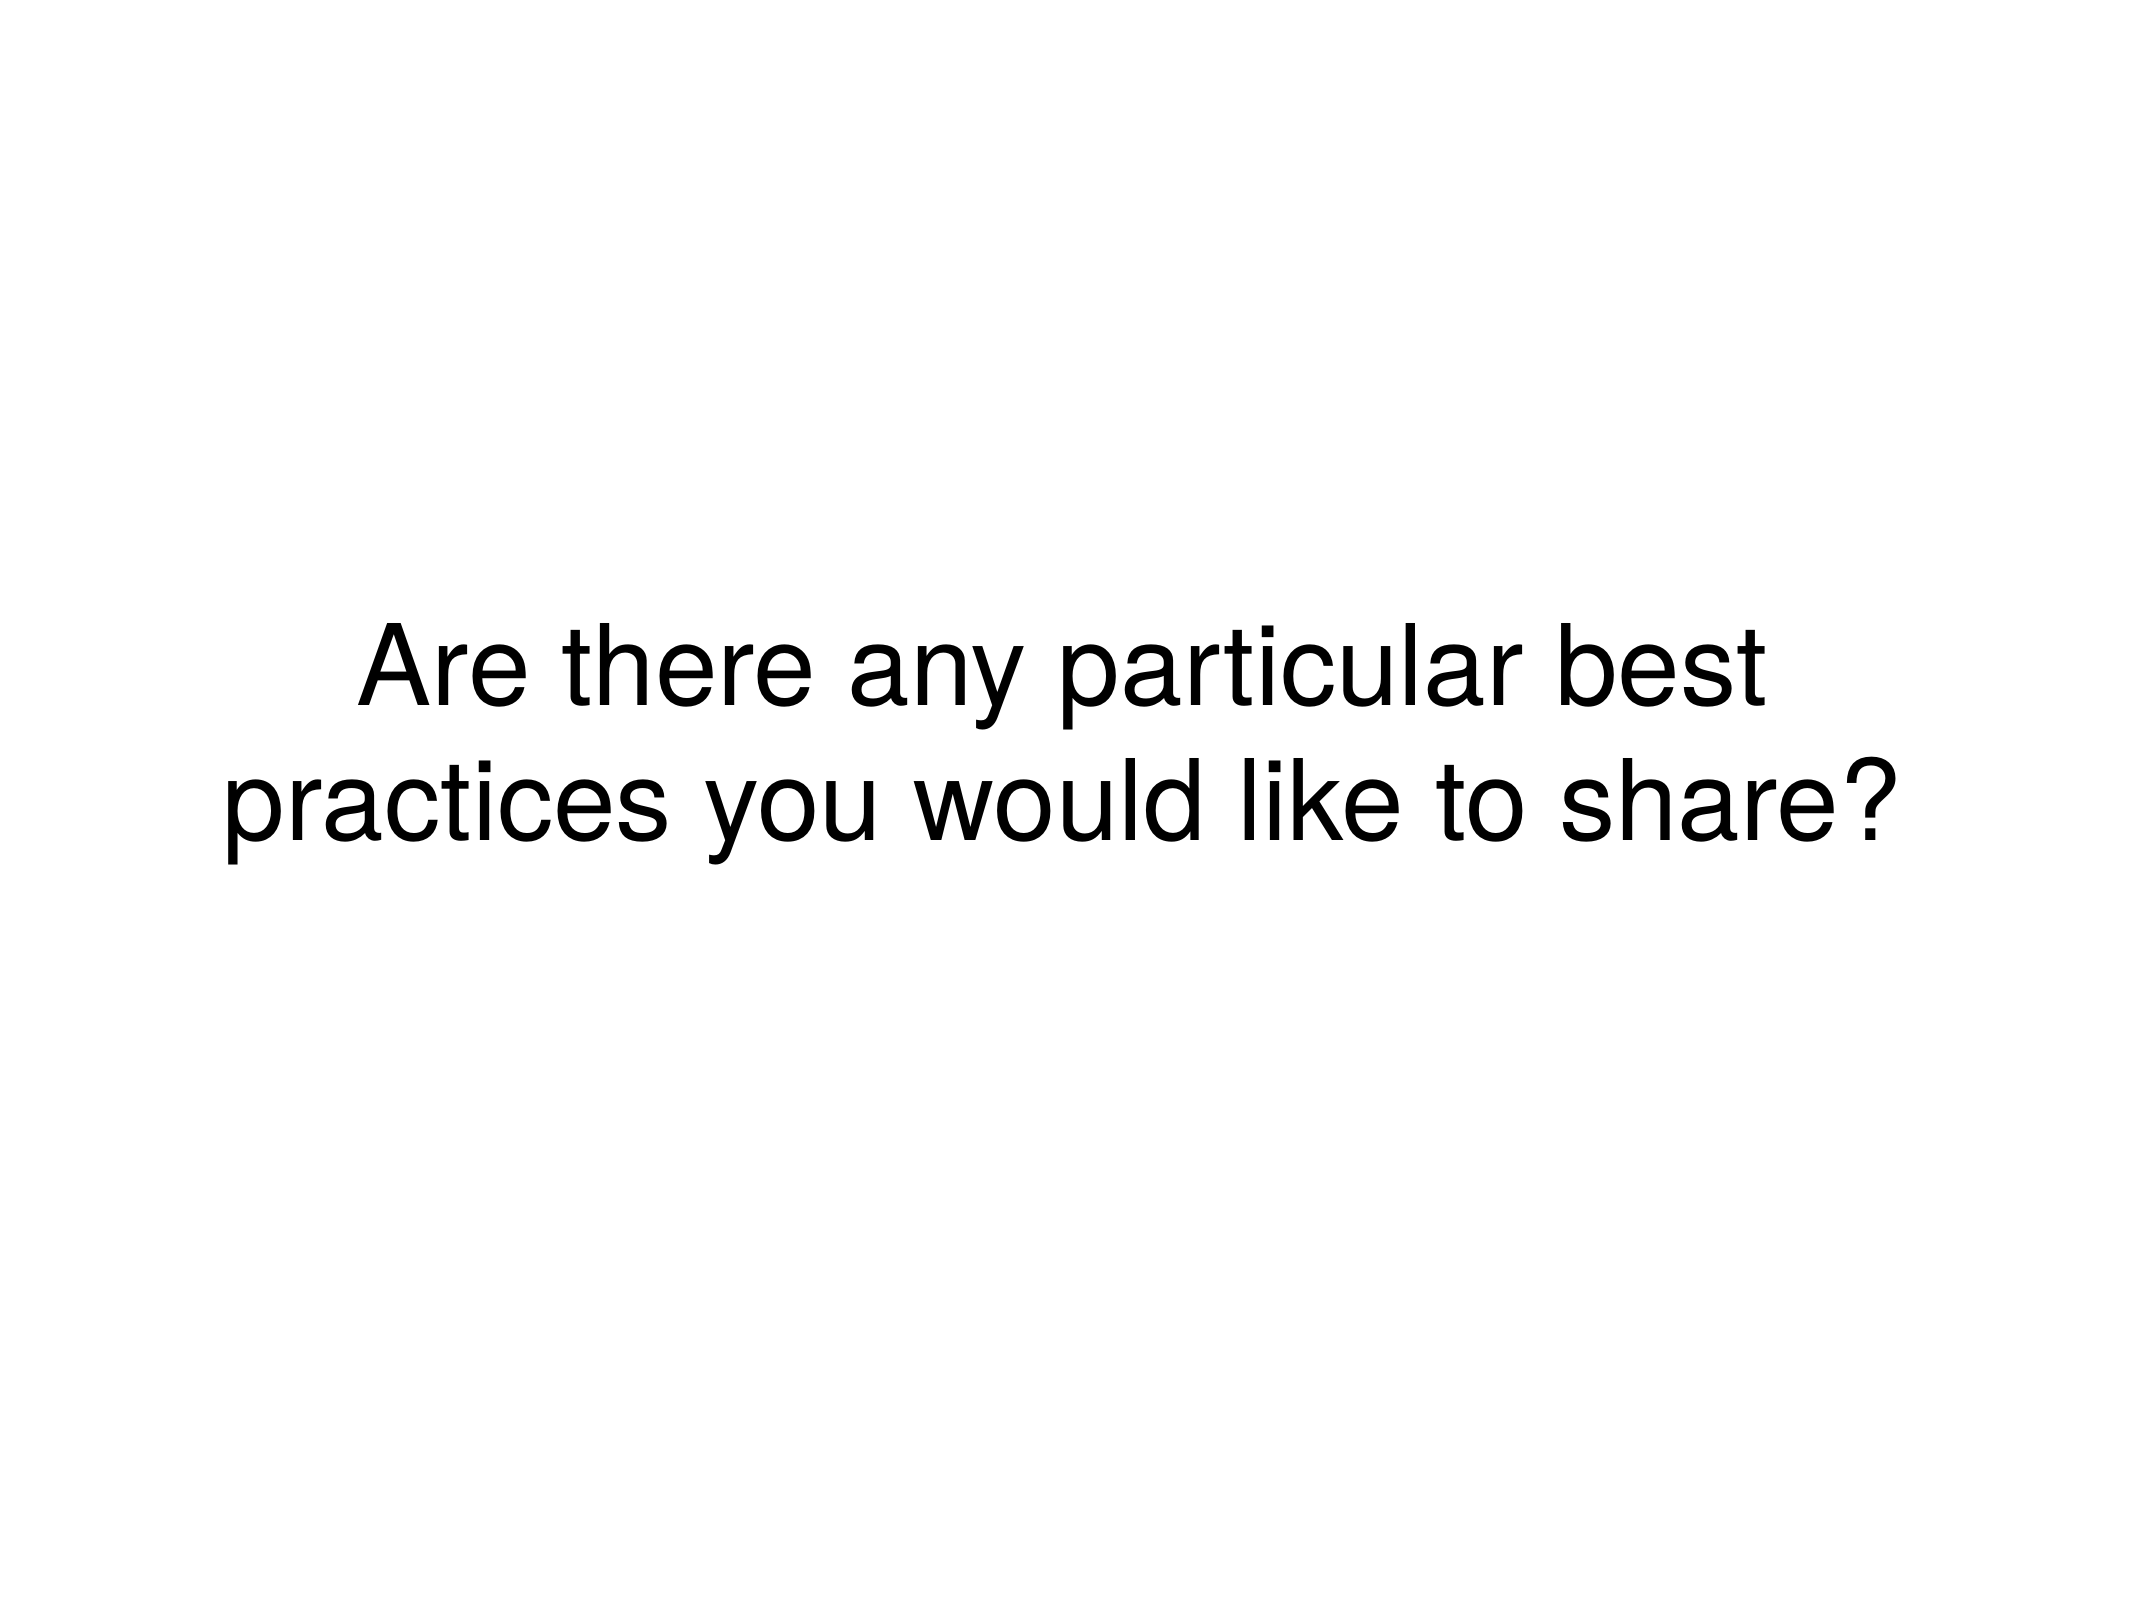

Are there any particular best practices you would like to share?